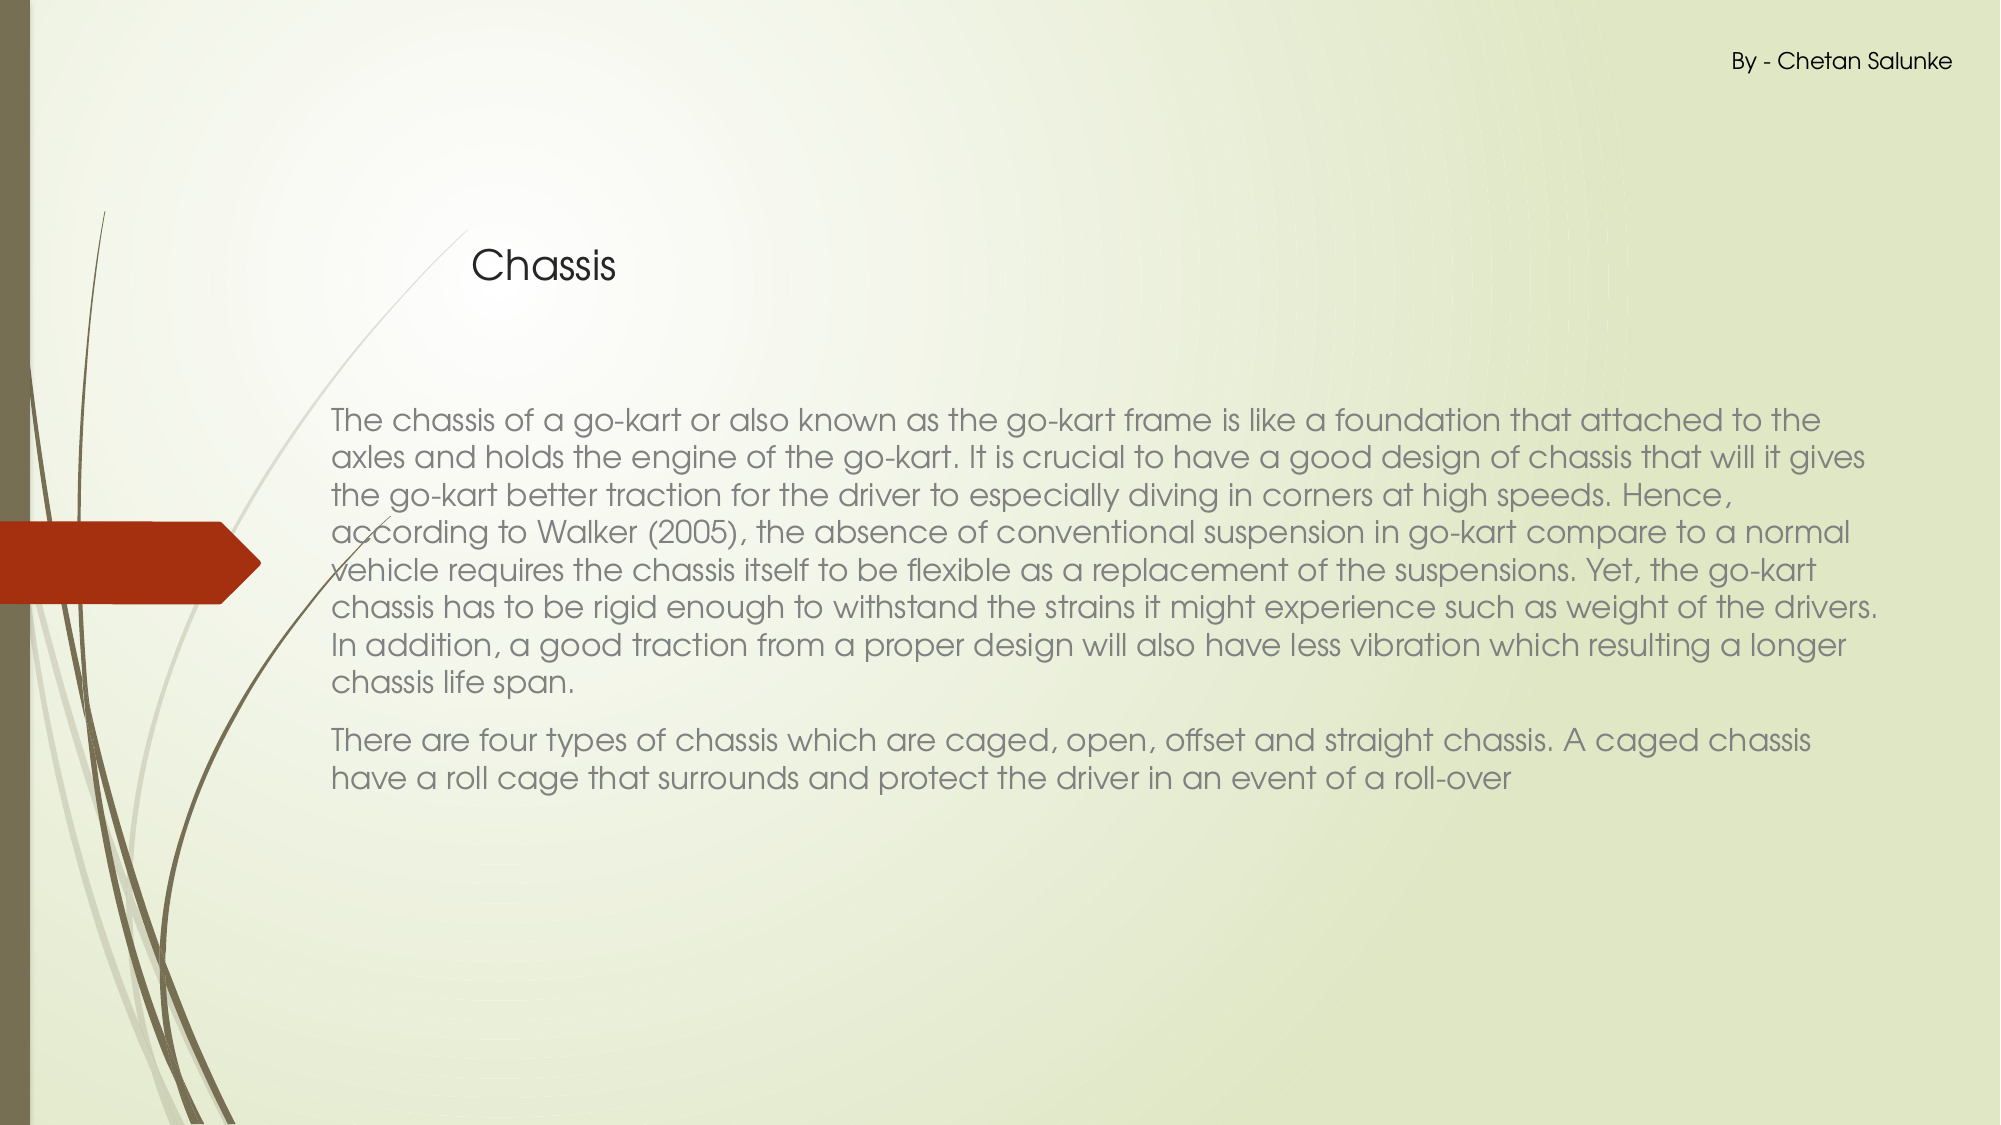

By - Chetan Salunke
# Chassis
The chassis of a go-kart or also known as the go-kart frame is like a foundation that attached to the axles and holds the engine of the go-kart. It is crucial to have a good design of chassis that will it gives the go-kart better traction for the driver to especially diving in corners at high speeds. Hence, according to Walker (2005), the absence of conventional suspension in go-kart compare to a normal vehicle requires the chassis itself to be flexible as a replacement of the suspensions. Yet, the go-kart chassis has to be rigid enough to withstand the strains it might experience such as weight of the drivers. In addition, a good traction from a proper design will also have less vibration which resulting a longer chassis life span.
There are four types of chassis which are caged, open, offset and straight chassis. A caged chassis have a roll cage that surrounds and protect the driver in an event of a roll-over